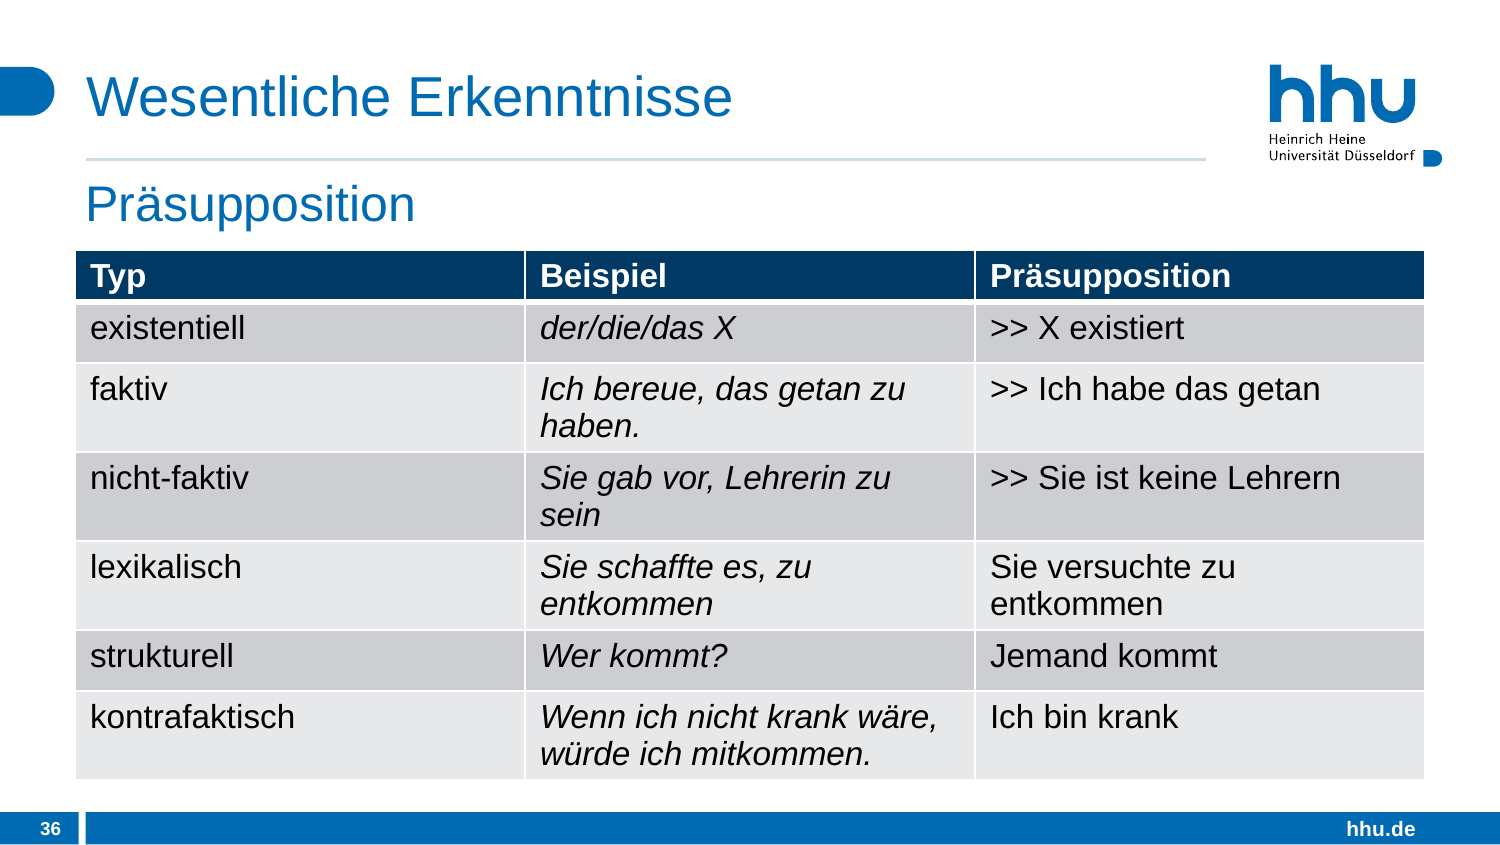

# Wesentliche Erkenntnisse
Präsupposition
| Typ | Beispiel | Präsupposition |
| --- | --- | --- |
| existentiell | der/die/das X | >> X existiert |
| faktiv | Ich bereue, das getan zu haben. | >> Ich habe das getan |
| nicht-faktiv | Sie gab vor, Lehrerin zu sein | >> Sie ist keine Lehrern |
| lexikalisch | Sie schaffte es, zu entkommen | Sie versuchte zu entkommen |
| strukturell | Wer kommt? | Jemand kommt |
| kontrafaktisch | Wenn ich nicht krank wäre, würde ich mitkommen. | Ich bin krank |

36